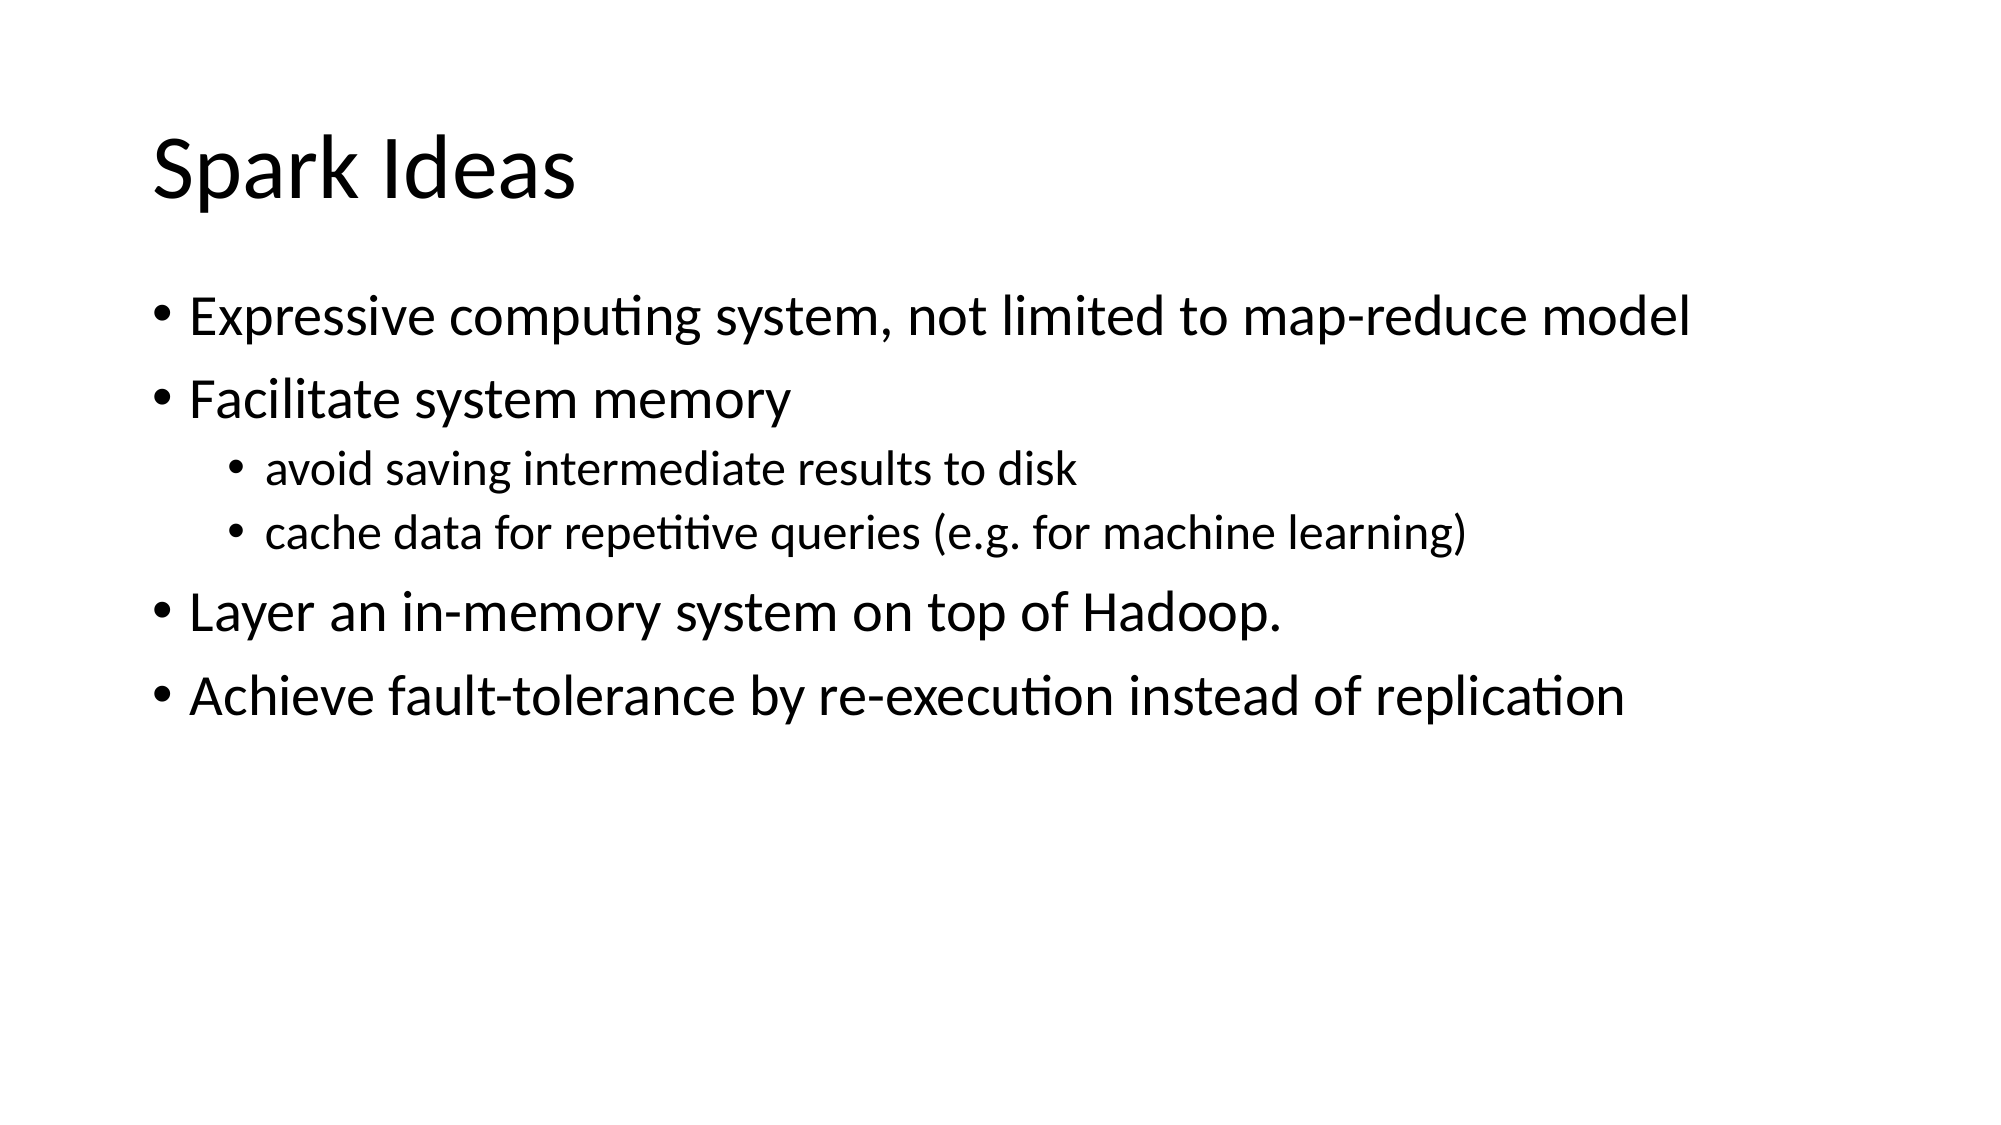

# Spark Ideas
Expressive computing system, not limited to map-reduce model
Facilitate system memory
avoid saving intermediate results to disk
cache data for repetitive queries (e.g. for machine learning)
Layer an in-memory system on top of Hadoop.
Achieve fault-tolerance by re-execution instead of replication